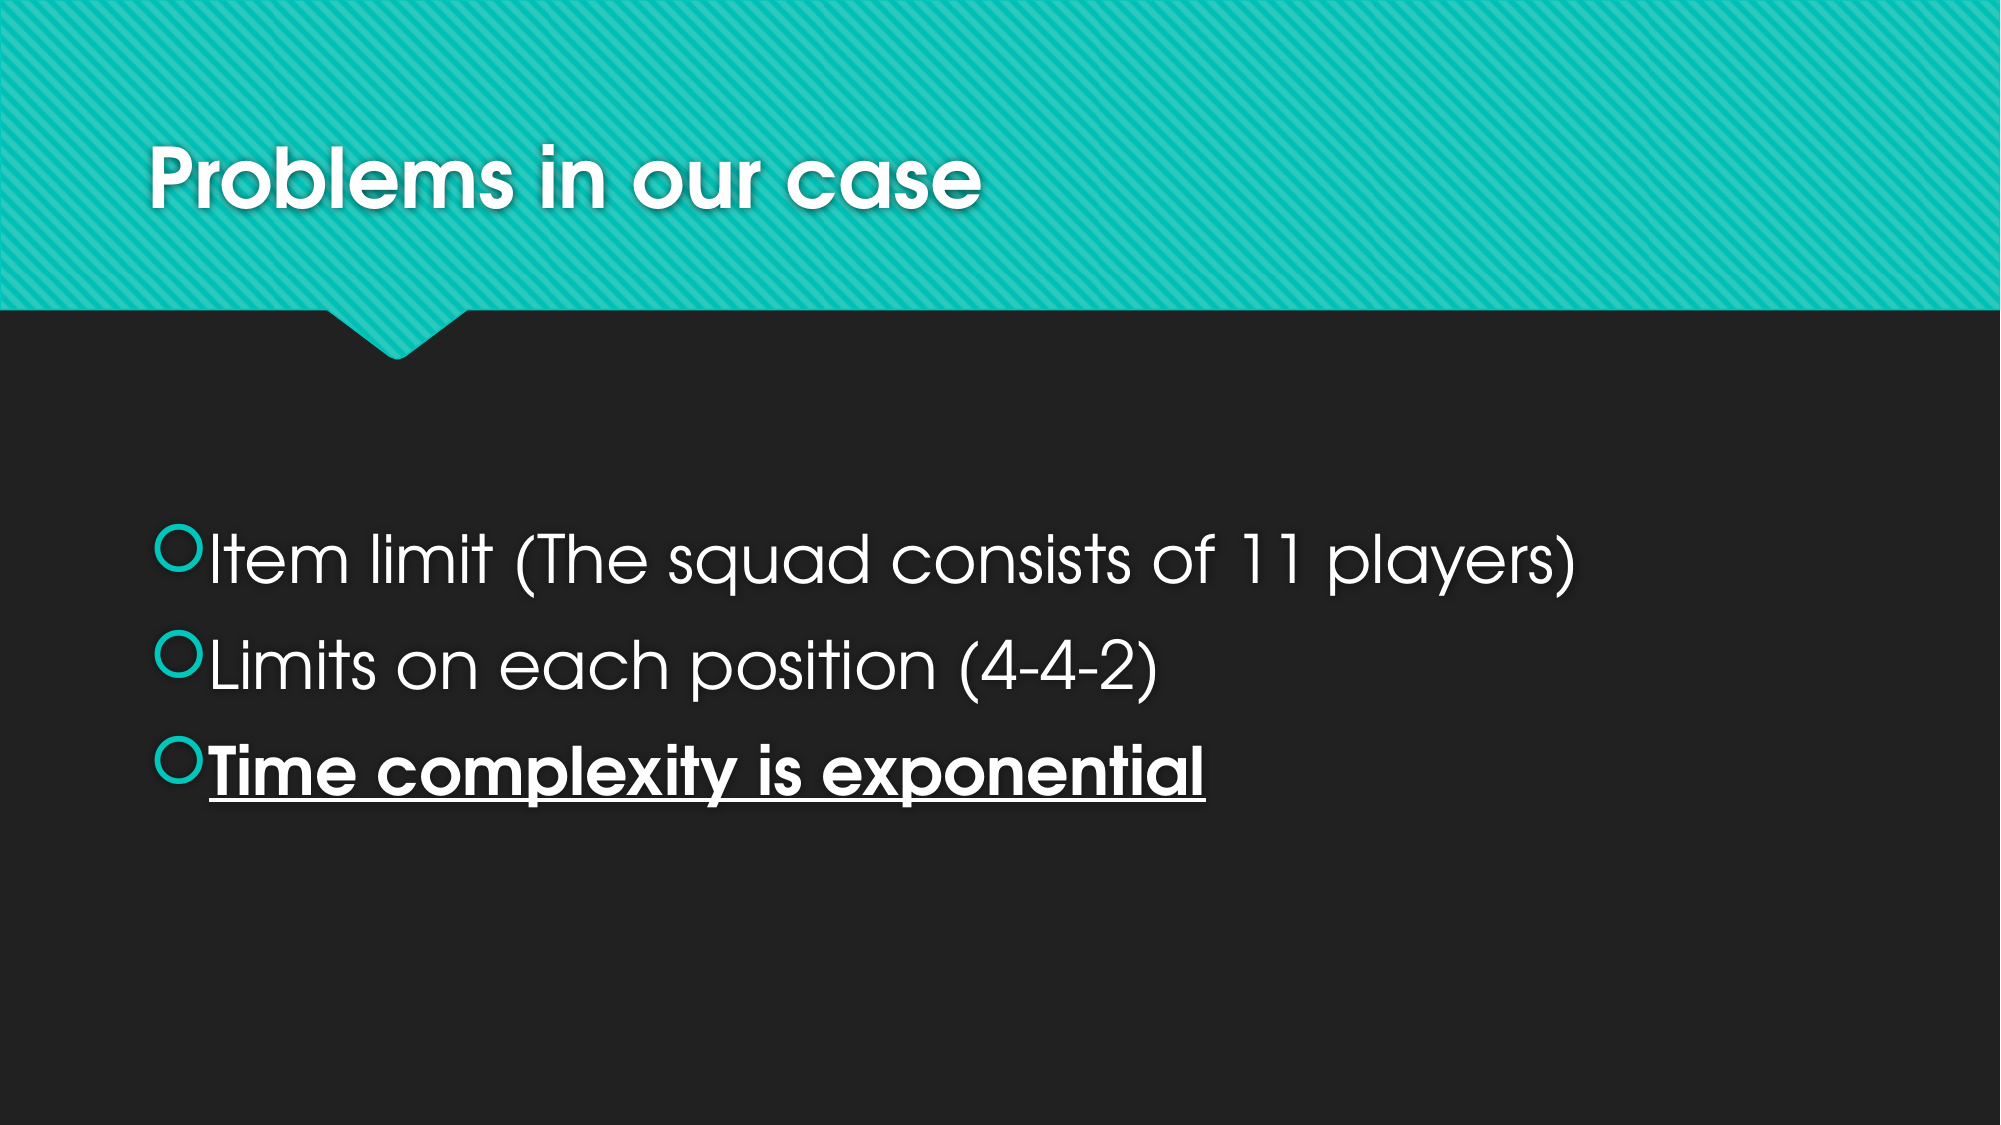

# Problems in our case
Item limit (The squad consists of 11 players)
Limits on each position (4-4-2)
Time complexity is exponential